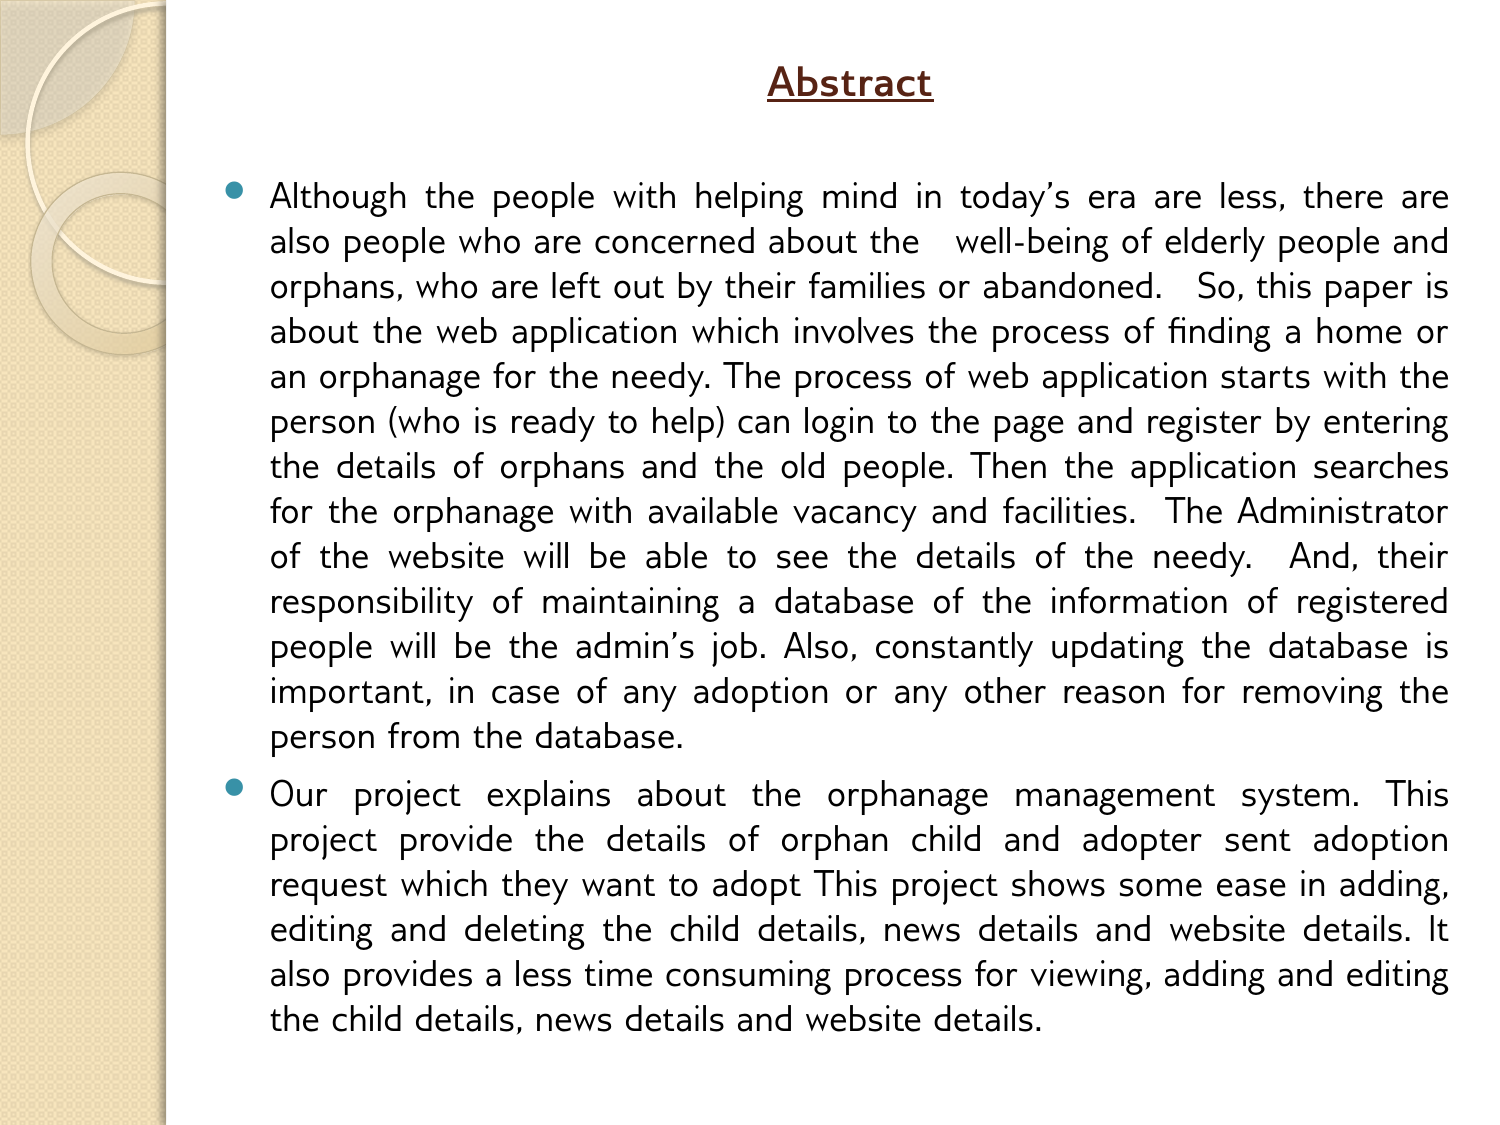

# Abstract
Although the people with helping mind in today’s era are less, there are also people who are concerned about the   well-being of elderly people and orphans, who are left out by their families or abandoned.   So, this paper is about the web application which involves the process of finding a home or an orphanage for the needy. The process of web application starts with the person (who is ready to help) can login to the page and register by entering the details of orphans and the old people. Then the application searches for the orphanage with available vacancy and facilities.  The Administrator of the website will be able to see the details of the needy.  And, their responsibility of maintaining a database of the information of registered people will be the admin’s job. Also, constantly updating the database is important, in case of any adoption or any other reason for removing the person from the database.
Our project explains about the orphanage management system. This project provide the details of orphan child and adopter sent adoption request which they want to adopt This project shows some ease in adding, editing and deleting the child details, news details and website details. It also provides a less time consuming process for viewing, adding and editing the child details, news details and website details.